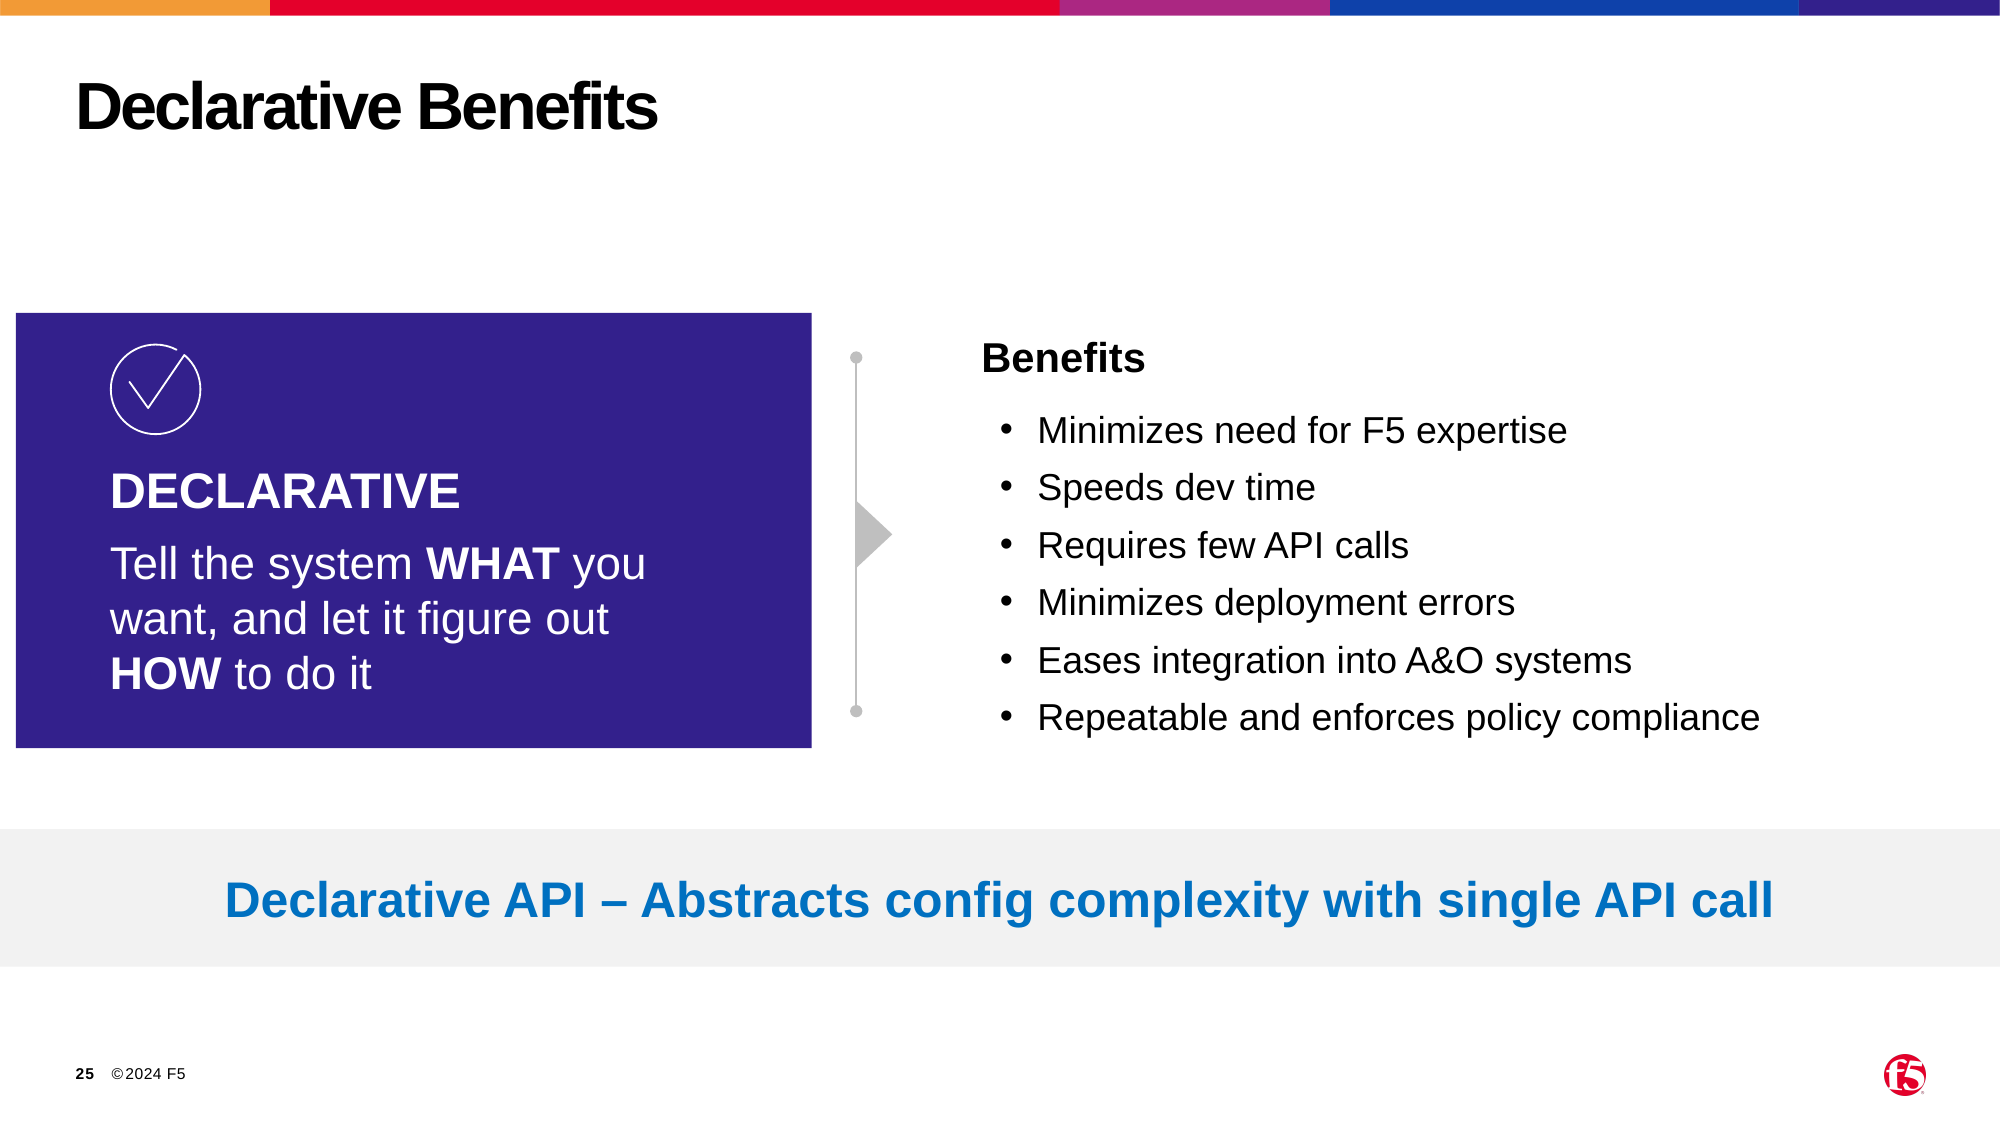

# Declarative Benefits

Benefits
Minimizes need for F5 expertise
Speeds dev time
Requires few API calls
Minimizes deployment errors
Eases integration into A&O systems
Repeatable and enforces policy compliance

DECLARATIVE
Tell the system WHAT you want, and let it figure out HOW to do it
Declarative API – Abstracts config complexity with single API call